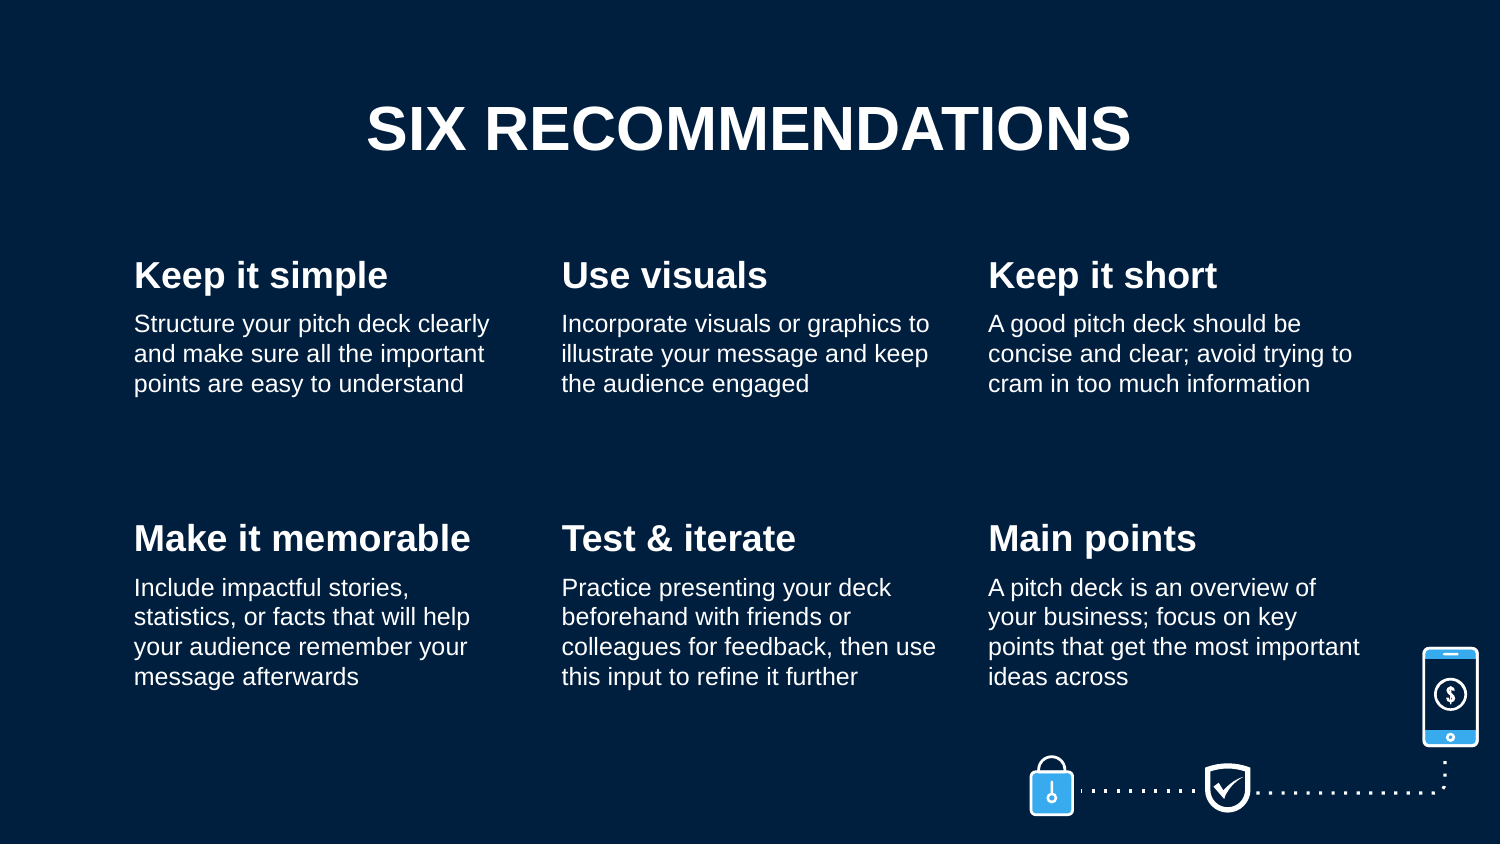

# SIX RECOMMENDATIONS
Keep it simple
Use visuals
Keep it short
Structure your pitch deck clearly and make sure all the important points are easy to understand
Incorporate visuals or graphics to illustrate your message and keep the audience engaged
A good pitch deck should be concise and clear; avoid trying to cram in too much information
Make it memorable
Test & iterate
Main points
Include impactful stories, statistics, or facts that will help your audience remember your message afterwards
Practice presenting your deck beforehand with friends or colleagues for feedback, then use this input to refine it further
A pitch deck is an overview of your business; focus on key points that get the most important ideas across